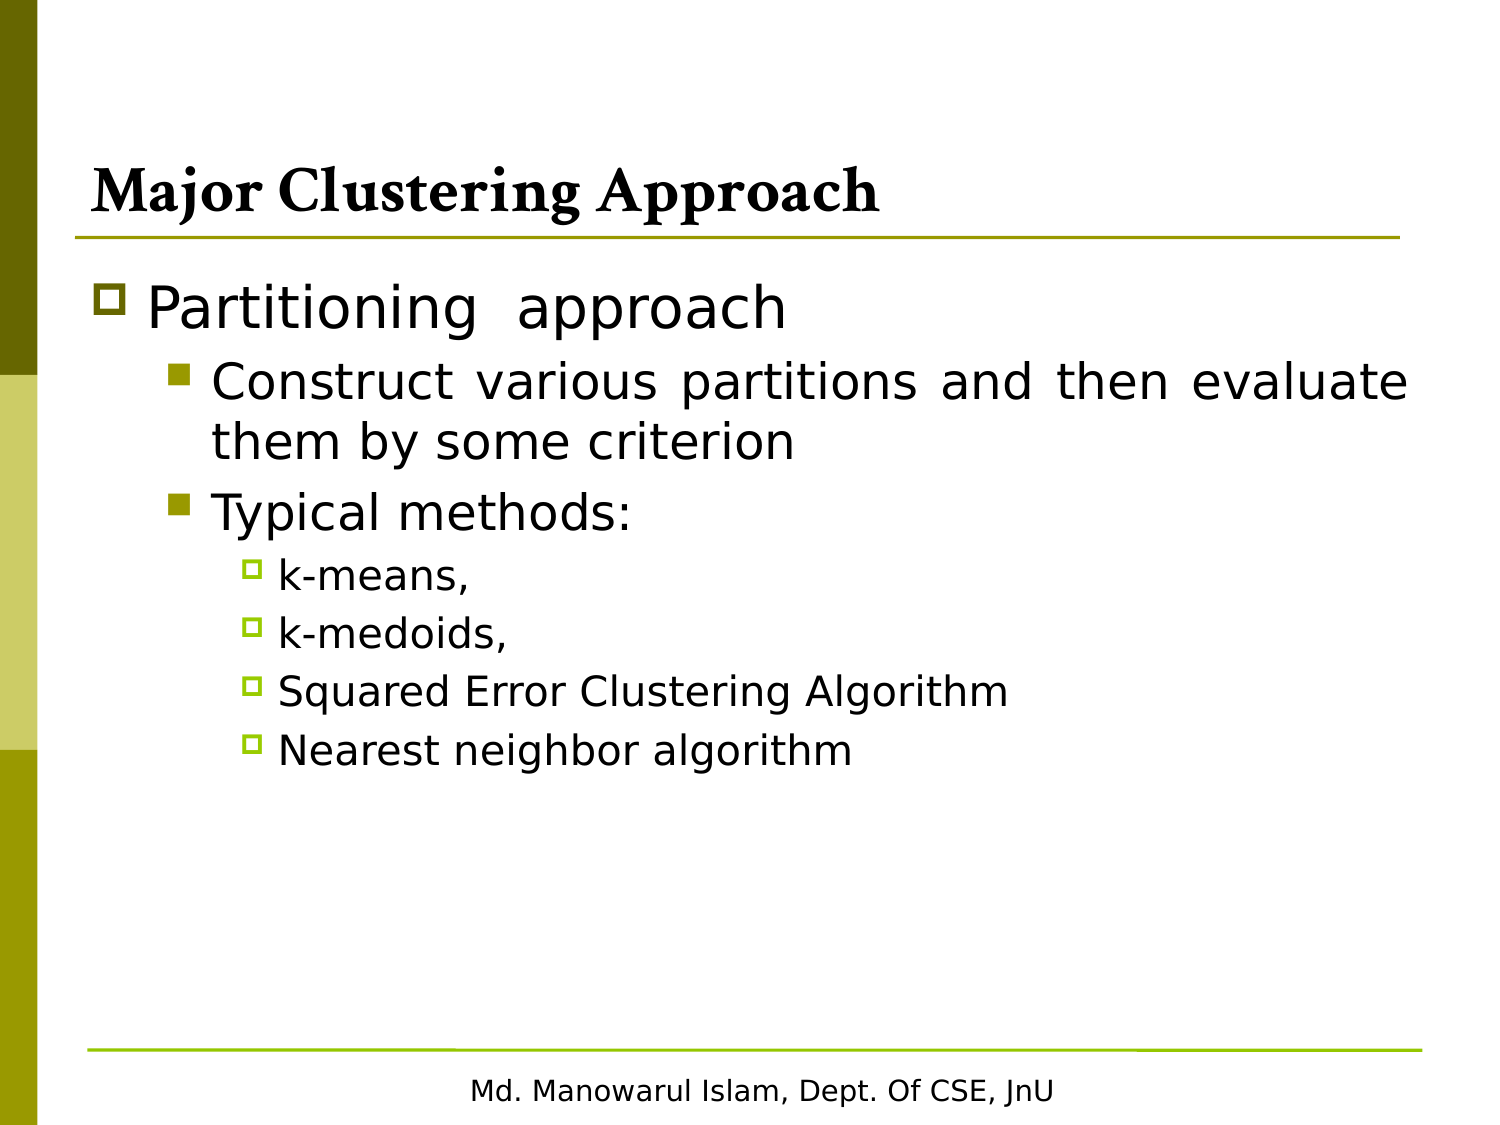

# Major Clustering Approach
Partitioning  approach
Construct various partitions and then evaluate them by some criterion
Typical methods:
k-means,
k-medoids,
Squared Error Clustering Algorithm
Nearest neighbor algorithm